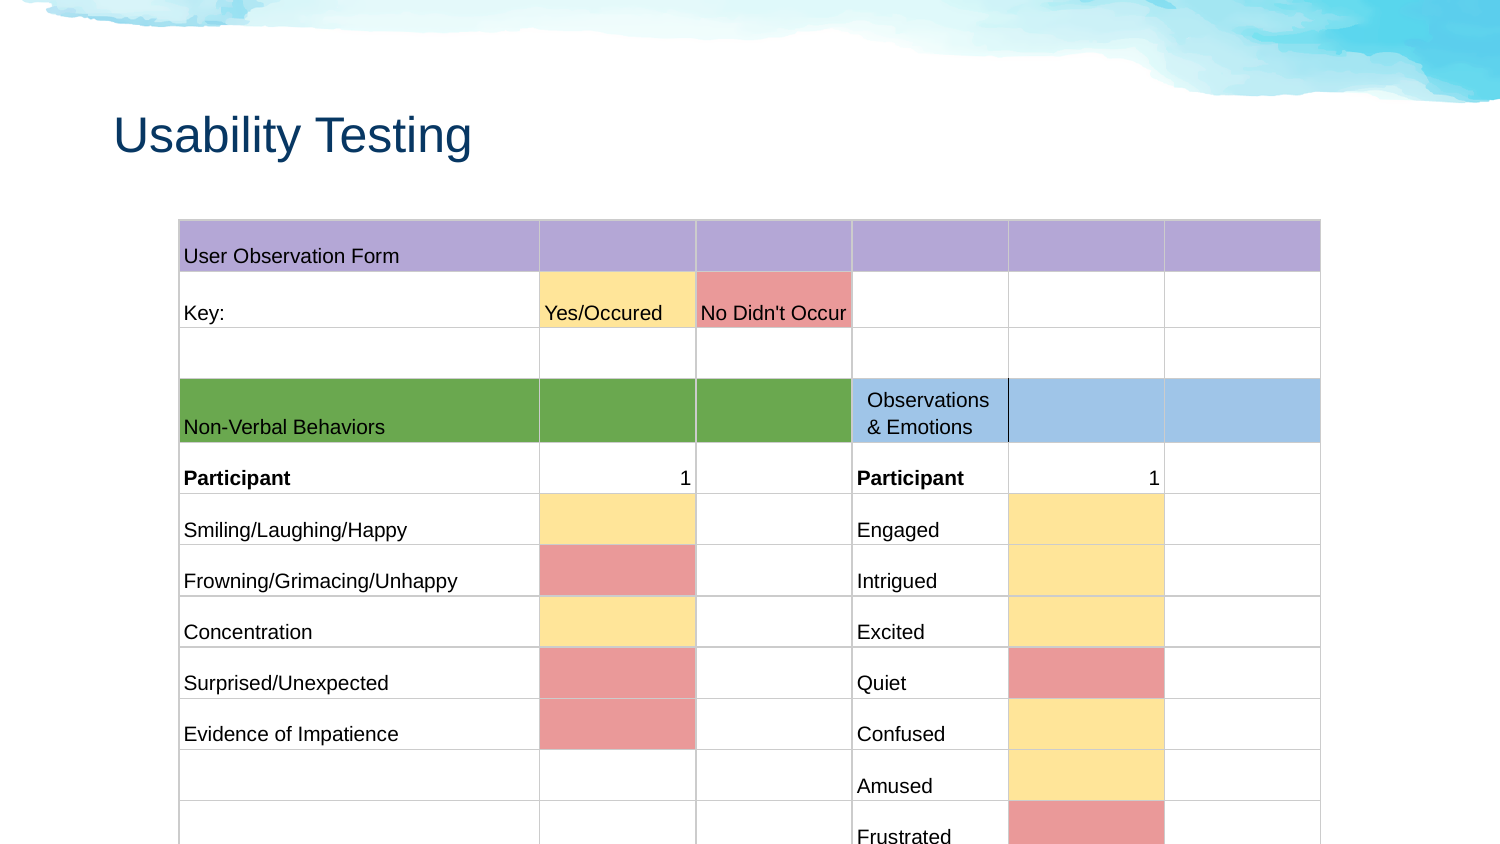

Usability Testing
| User Observation Form |  |  |  |  |  |
| --- | --- | --- | --- | --- | --- |
| Key: | Yes/Occured | No Didn't Occur |  |  |  |
|  |  |  |  |  |  |
| Non-Verbal Behaviors |  |  | Observations & Emotions |  |  |
| Participant | 1 |  | Participant | 1 |  |
| Smiling/Laughing/Happy |  |  | Engaged |  |  |
| Frowning/Grimacing/Unhappy |  |  | Intrigued |  |  |
| Concentration |  |  | Excited |  |  |
| Surprised/Unexpected |  |  | Quiet |  |  |
| Evidence of Impatience |  |  | Confused |  |  |
|  |  |  | Amused |  |  |
|  |  |  | Frustrated |  |  |